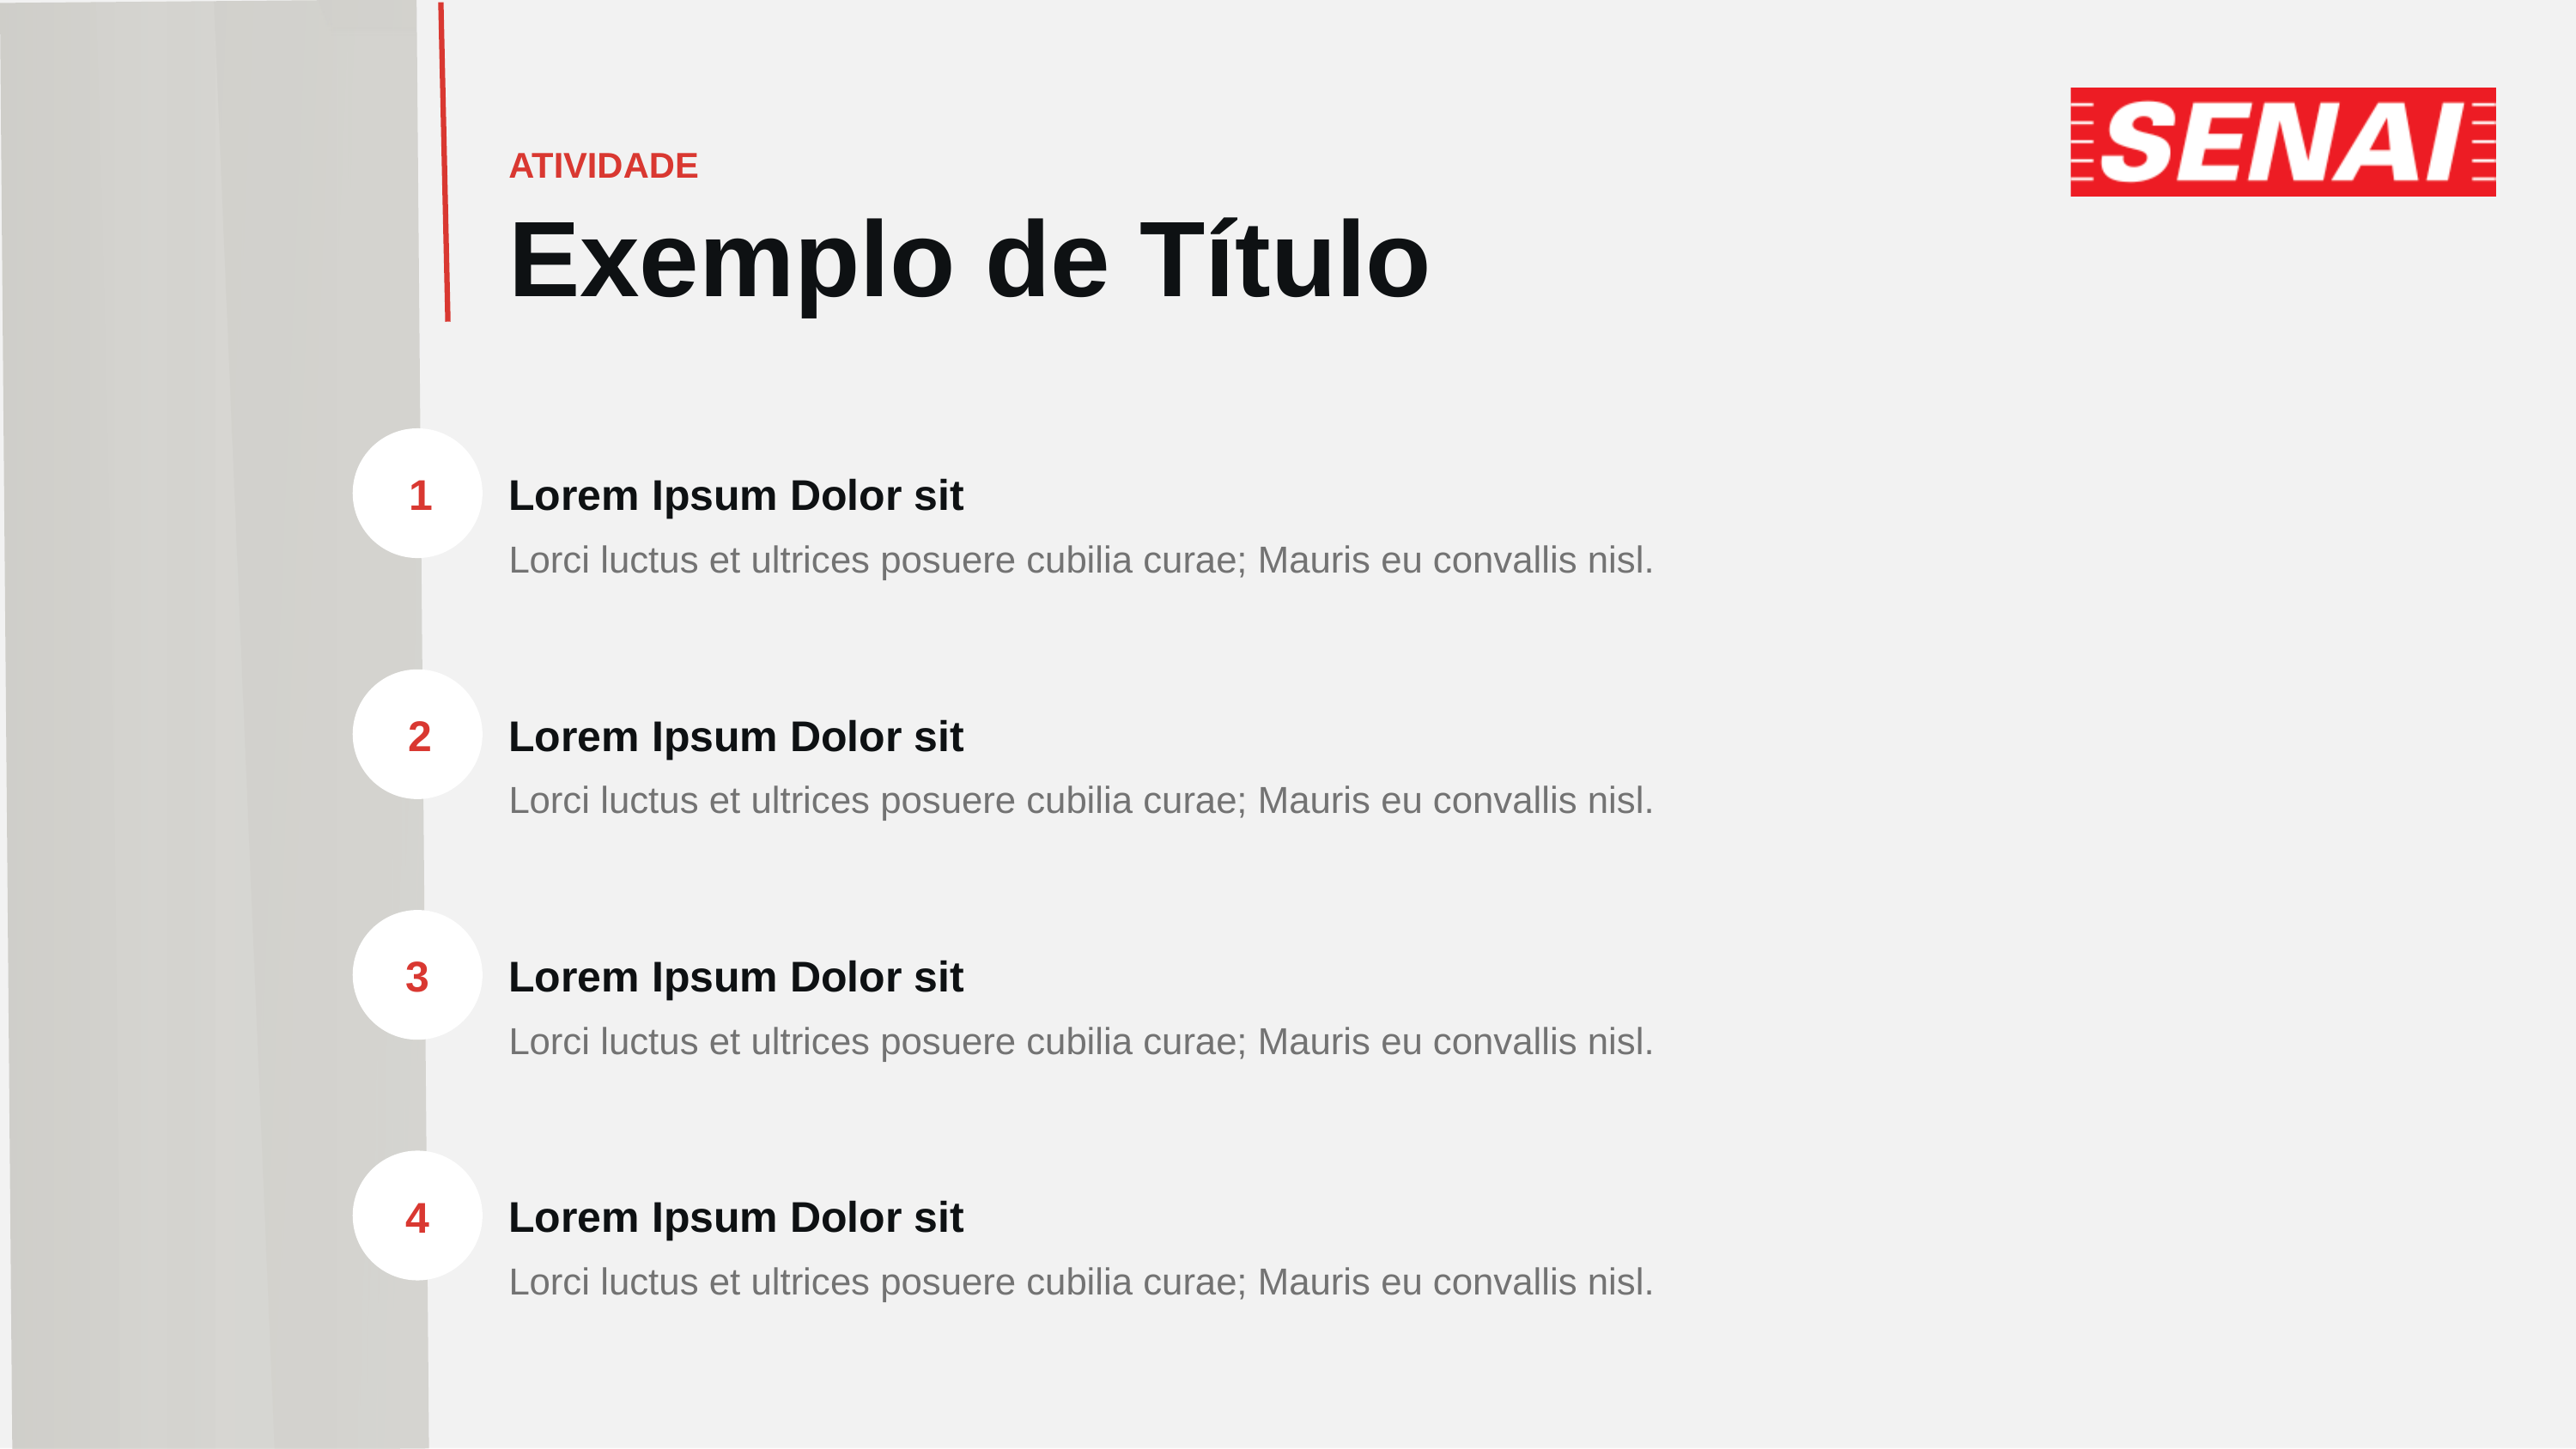

ATIVIDADE
Exemplo de Título

1
Lorem Ipsum Dolor sit

Lorci luctus et ultrices posuere cubilia curae; Mauris eu convallis nisl.

Lorem Ipsum Dolor sit
2
Lorci luctus et ultrices posuere cubilia curae; Mauris eu convallis nisl.

3
Lorem Ipsum Dolor sit
Lorci luctus et ultrices posuere cubilia curae; Mauris eu convallis nisl.

Lorem Ipsum Dolor sit
4
Lorci luctus et ultrices posuere cubilia curae; Mauris eu convallis nisl.